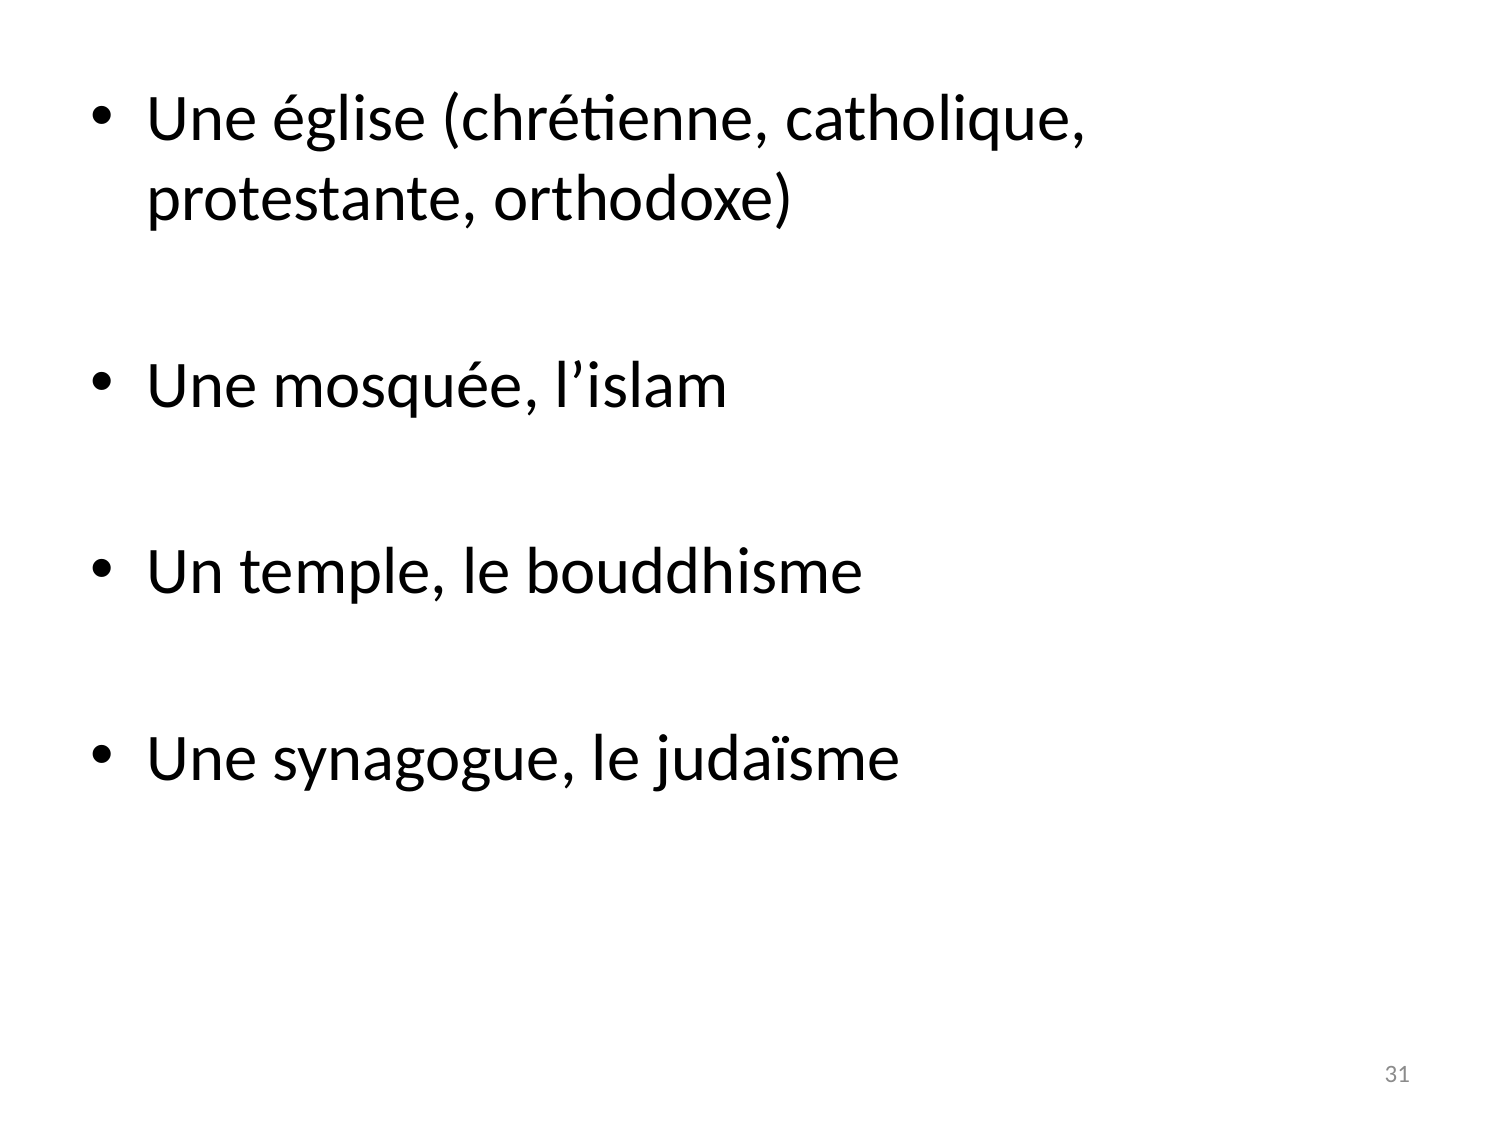

Une église (chrétienne, catholique, protestante, orthodoxe)

Une mosquée, l’islam

Un temple, le bouddhisme

Une synagogue, le judaïsme
31